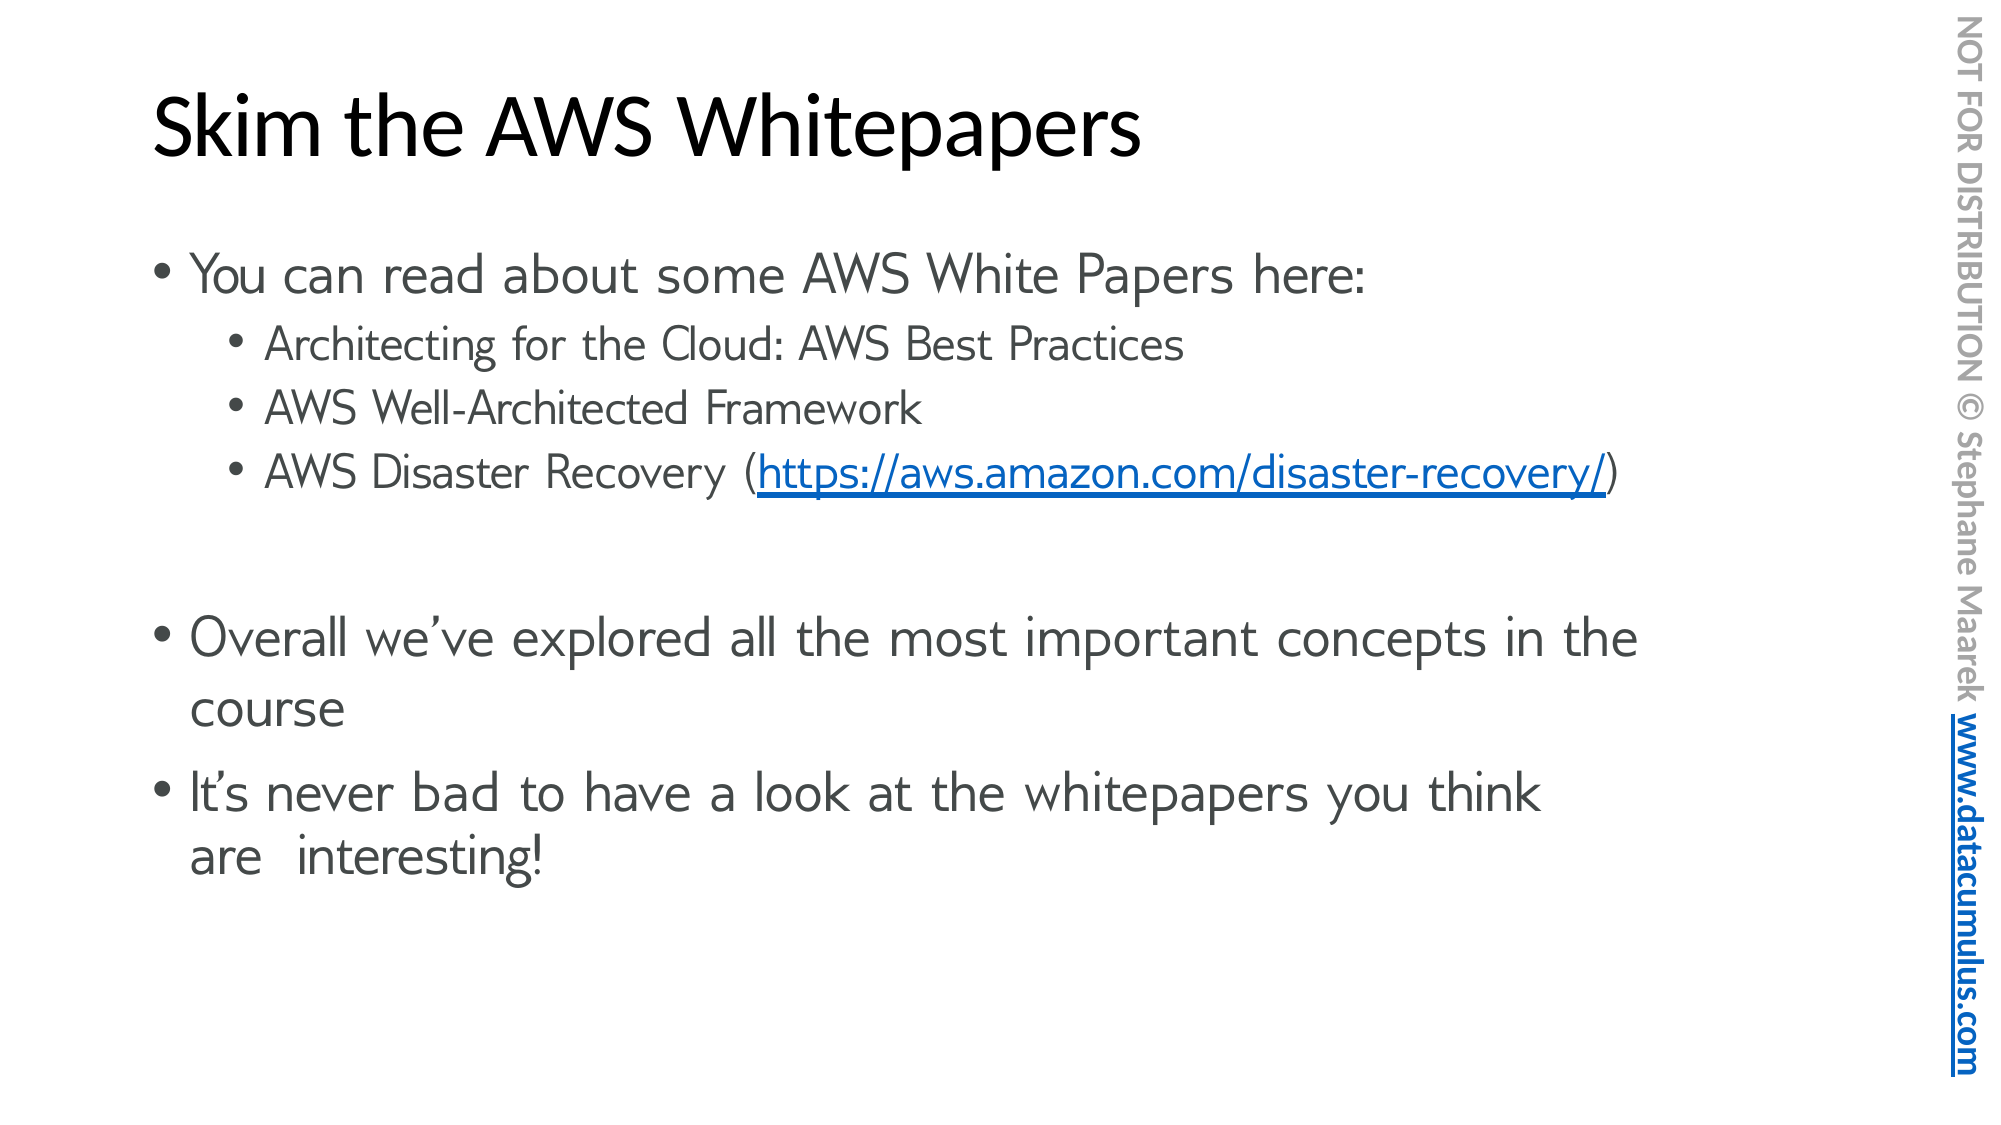

NOT FOR DISTRIBUTION © Stephane Maarek www.datacumulus.com
# Skim the AWS Whitepapers
You can read about some AWS White Papers here:
Architecting for the Cloud: AWS Best Practices
AWS Well-Architected Framework
AWS Disaster Recovery (https://aws.amazon.com/disaster-recovery/)

Overall we’ve explored all the most important concepts in the course
It’s never bad to have a look at the whitepapers you think are  interesting!
© Stephane Maarek